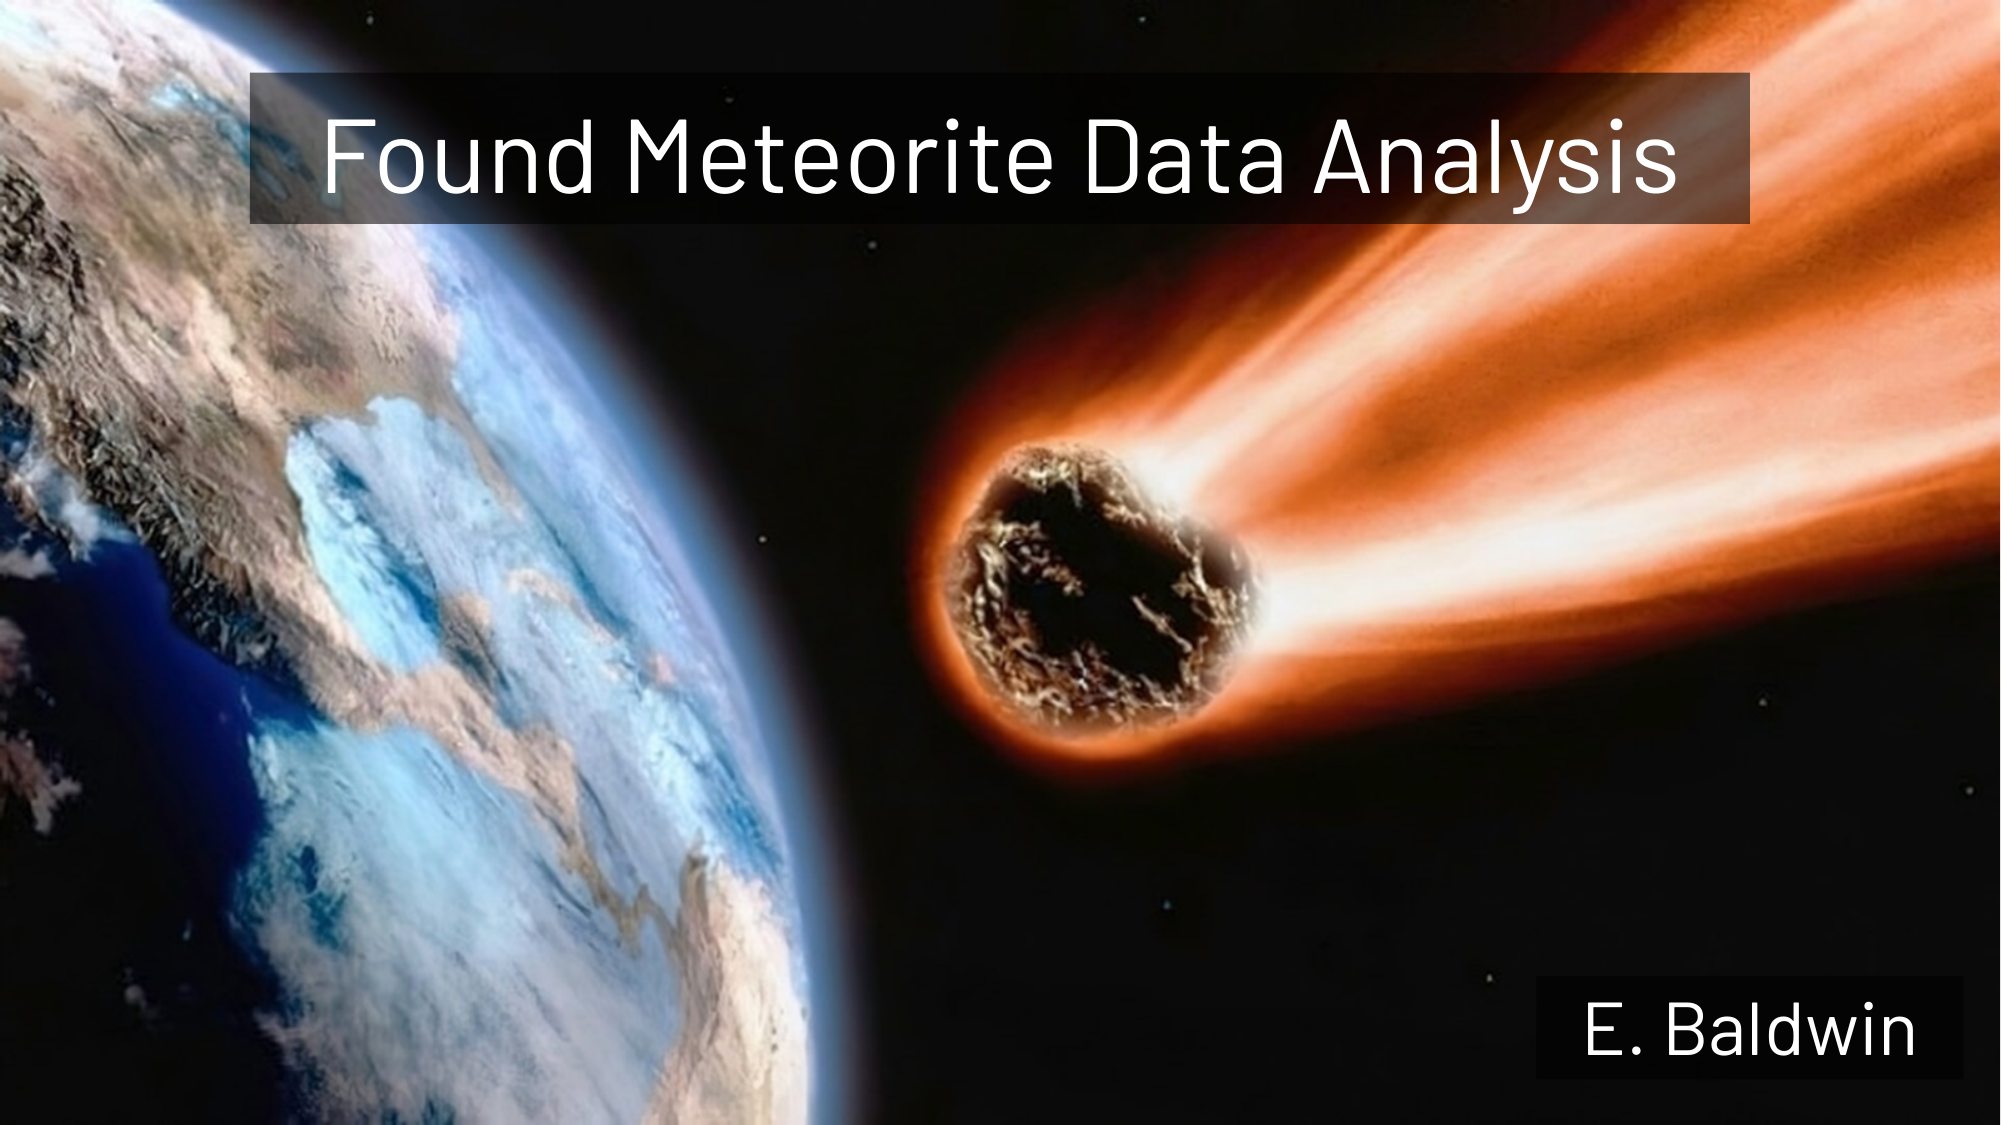

# Found Meteorite Data Analysis
E. Baldwin